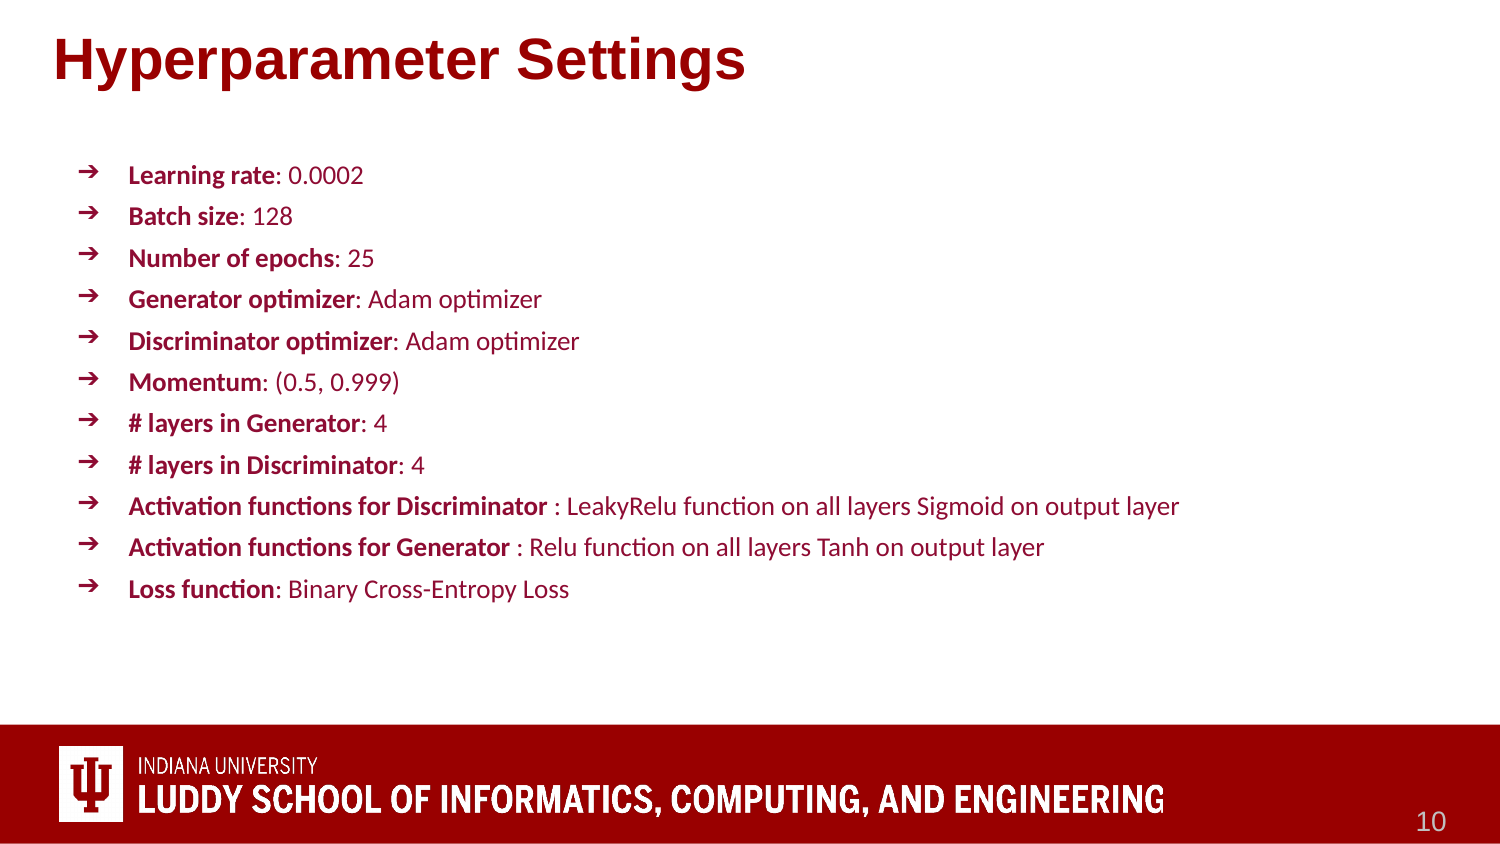

# Hyperparameter Settings
Learning rate: 0.0002
Batch size: 128
Number of epochs: 25
Generator optimizer: Adam optimizer
Discriminator optimizer: Adam optimizer
Momentum: (0.5, 0.999)
# layers in Generator: 4
# layers in Discriminator: 4
Activation functions for Discriminator : LeakyRelu function on all layers Sigmoid on output layer
Activation functions for Generator : Relu function on all layers Tanh on output layer
Loss function: Binary Cross-Entropy Loss

10